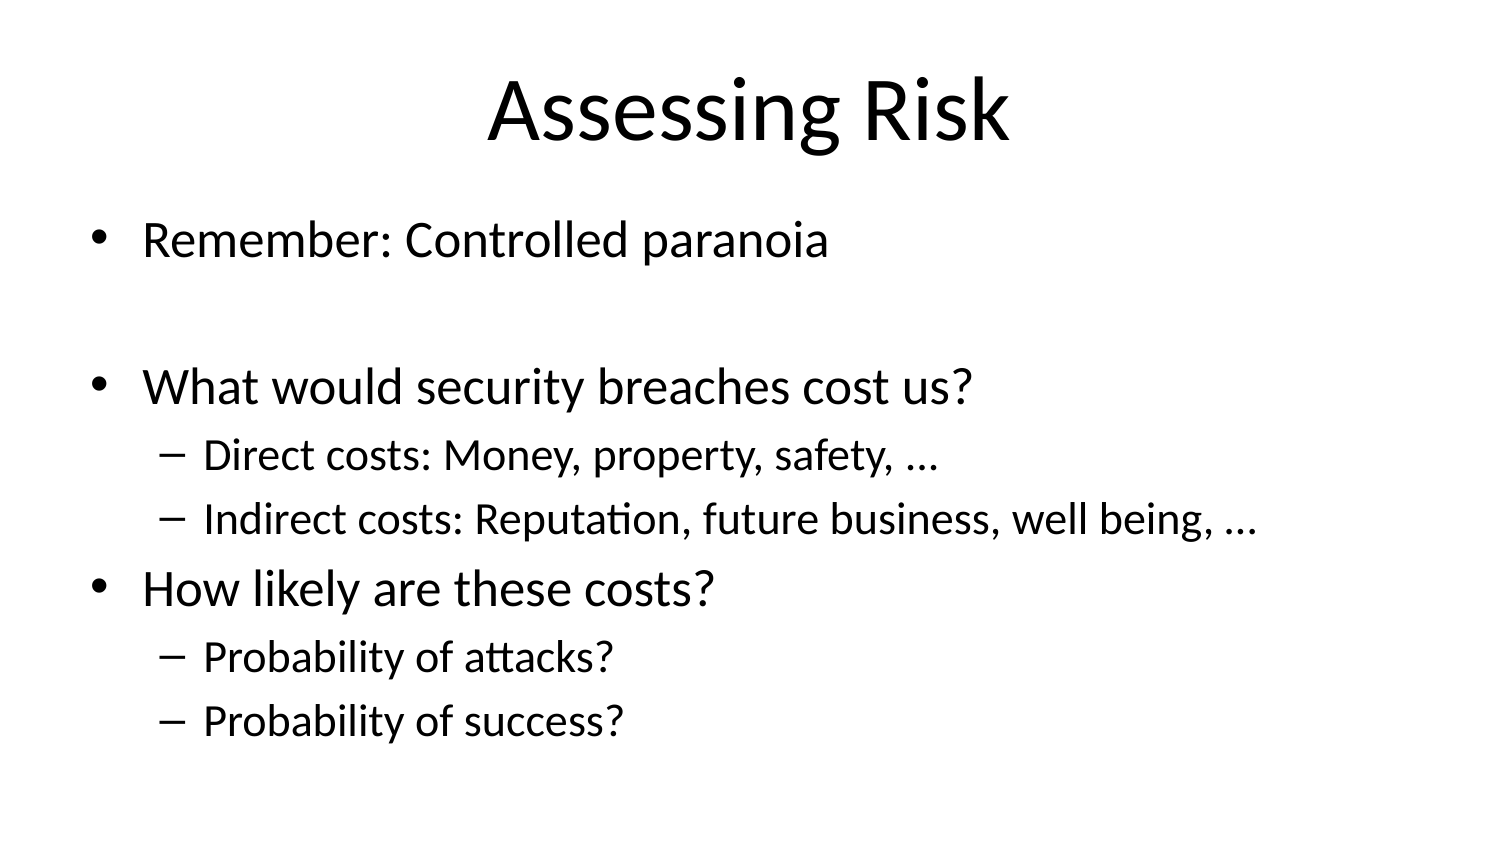

# Assessing Risk
Remember: Controlled paranoia

What would security breaches cost us?
Direct costs: Money, property, safety, ...
Indirect costs: Reputation, future business, well being, …
How likely are these costs?
Probability of attacks?
Probability of success?